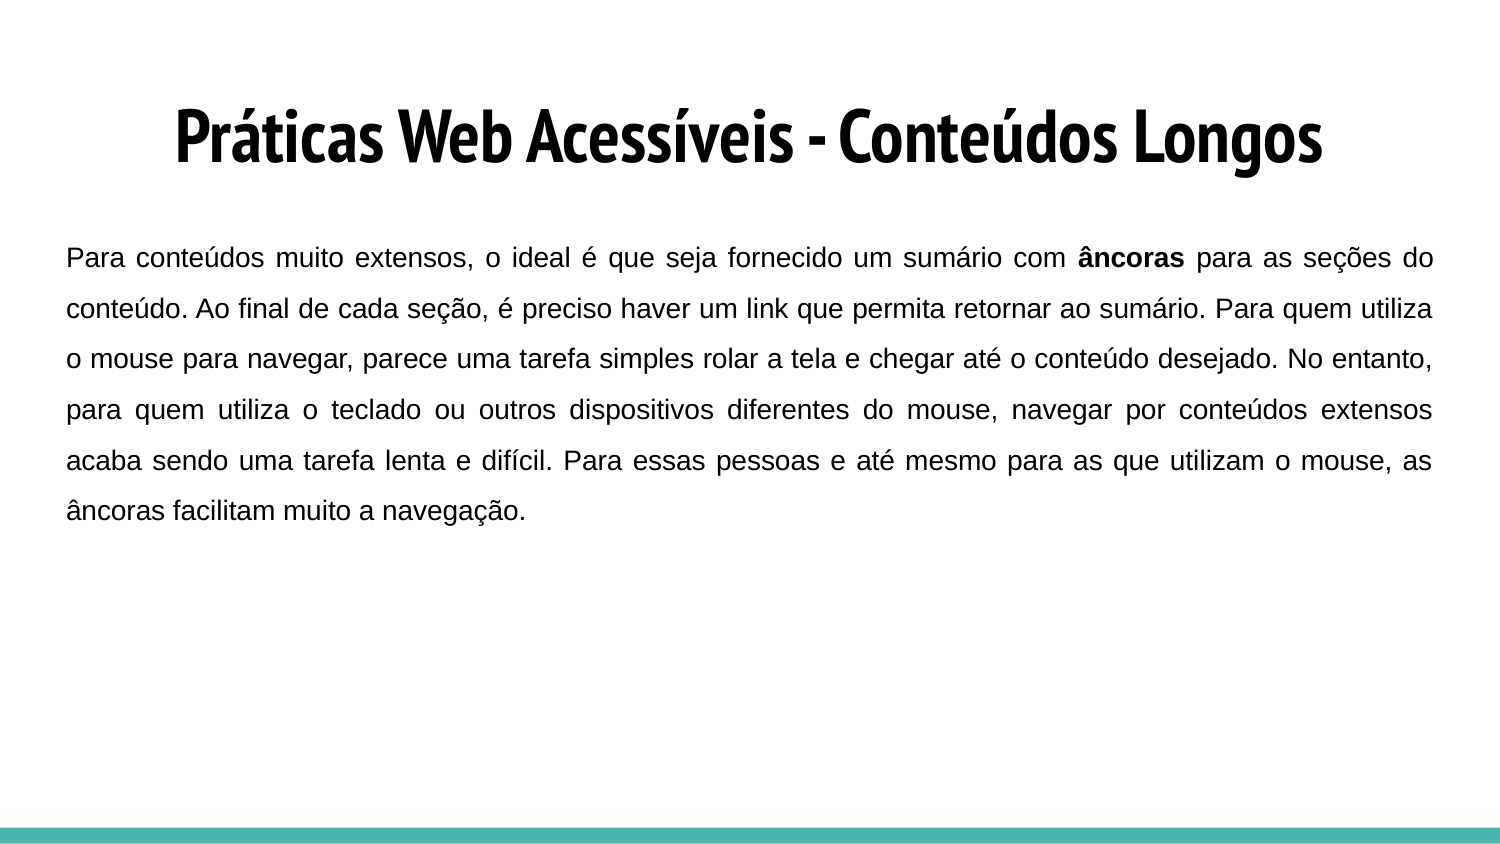

# Práticas Web Acessíveis - Conteúdos Longos
Para conteúdos muito extensos, o ideal é que seja fornecido um sumário com âncoras para as seções do conteúdo. Ao final de cada seção, é preciso haver um link que permita retornar ao sumário. Para quem utiliza o mouse para navegar, parece uma tarefa simples rolar a tela e chegar até o conteúdo desejado. No entanto, para quem utiliza o teclado ou outros dispositivos diferentes do mouse, navegar por conteúdos extensos acaba sendo uma tarefa lenta e difícil. Para essas pessoas e até mesmo para as que utilizam o mouse, as âncoras facilitam muito a navegação.